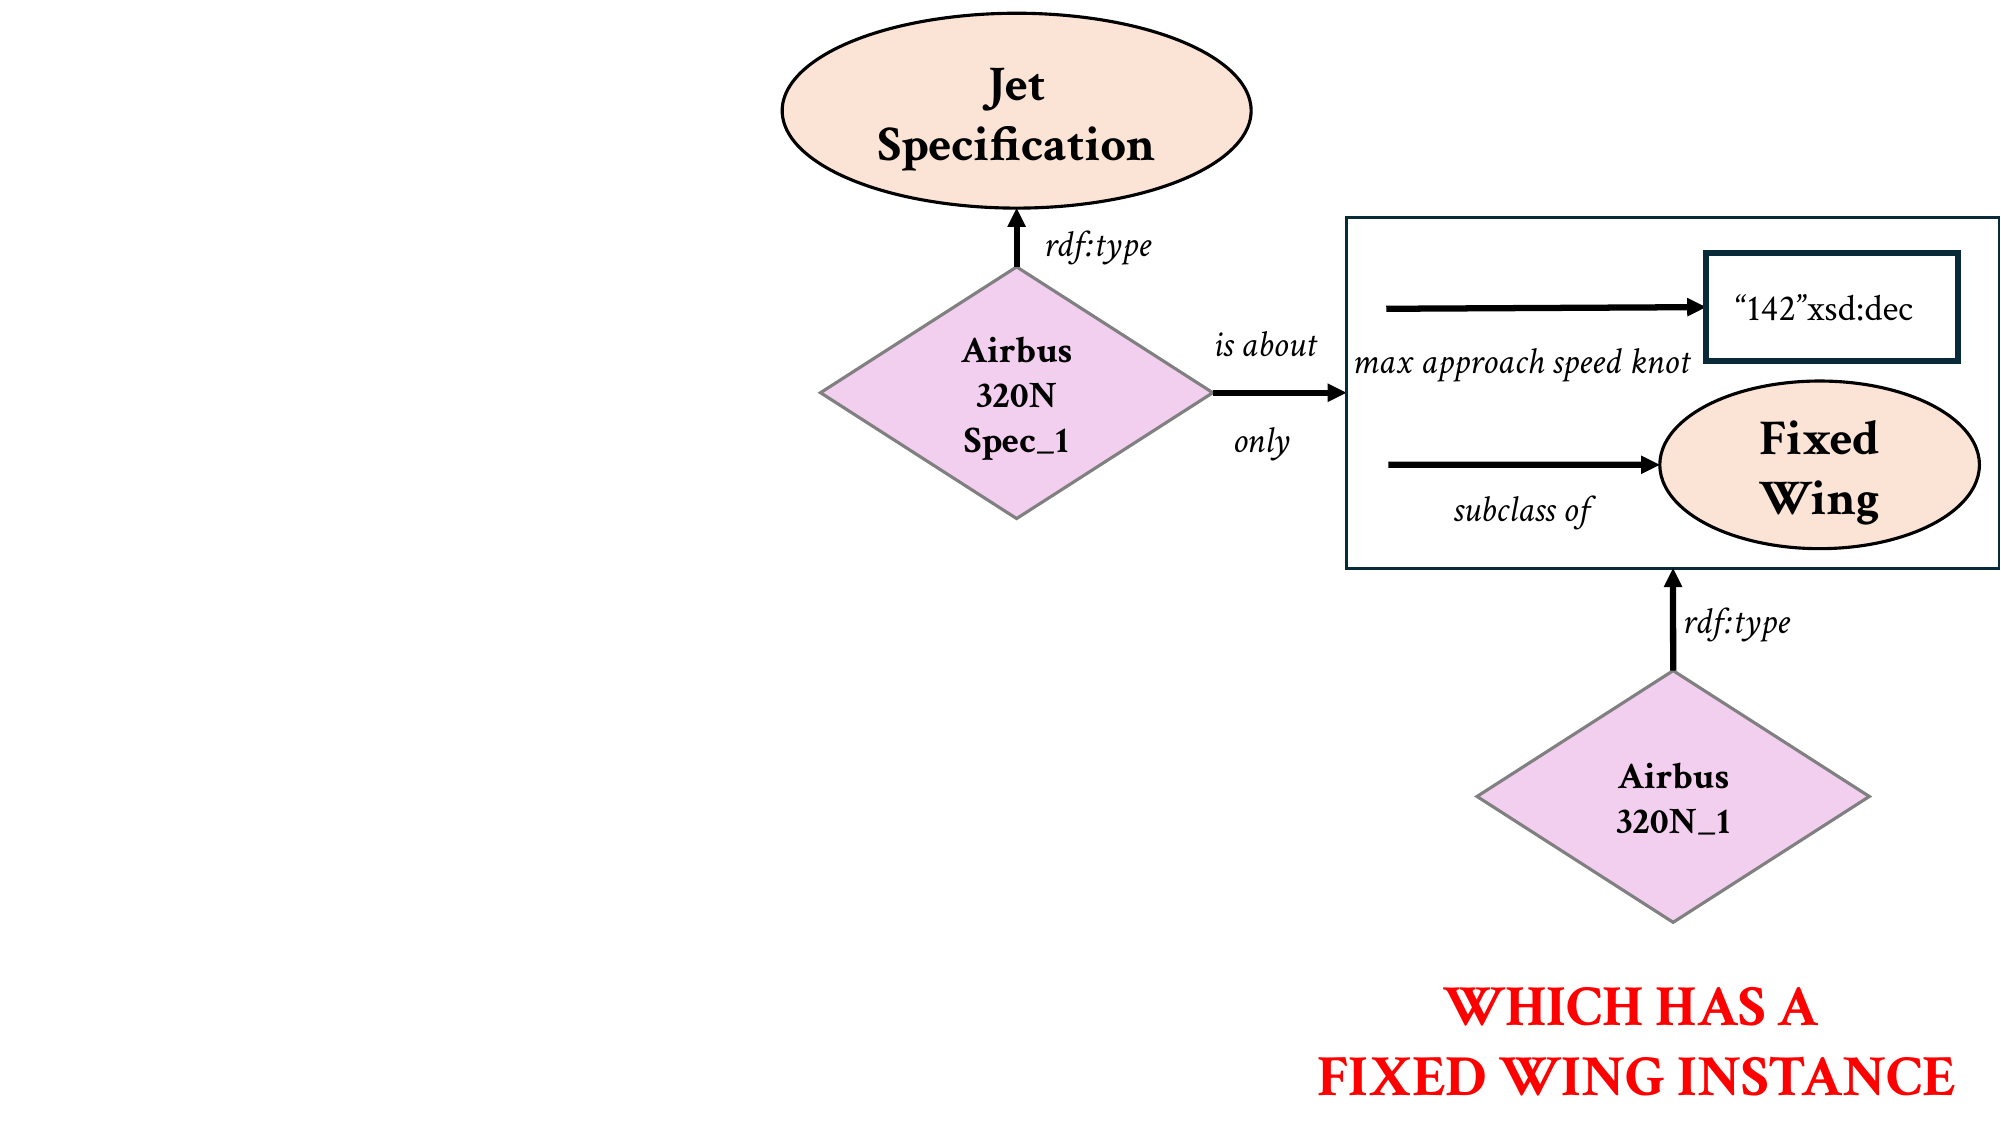

Jet Specification
rdf:type

“142”xsd:dec
Airbus 320N Spec_1
is about
max approach speed knot
Fixed Wing
only
subclass of
rdf:type
Airbus 320N_1
WHICH HAS A
FIXED WING INSTANCE